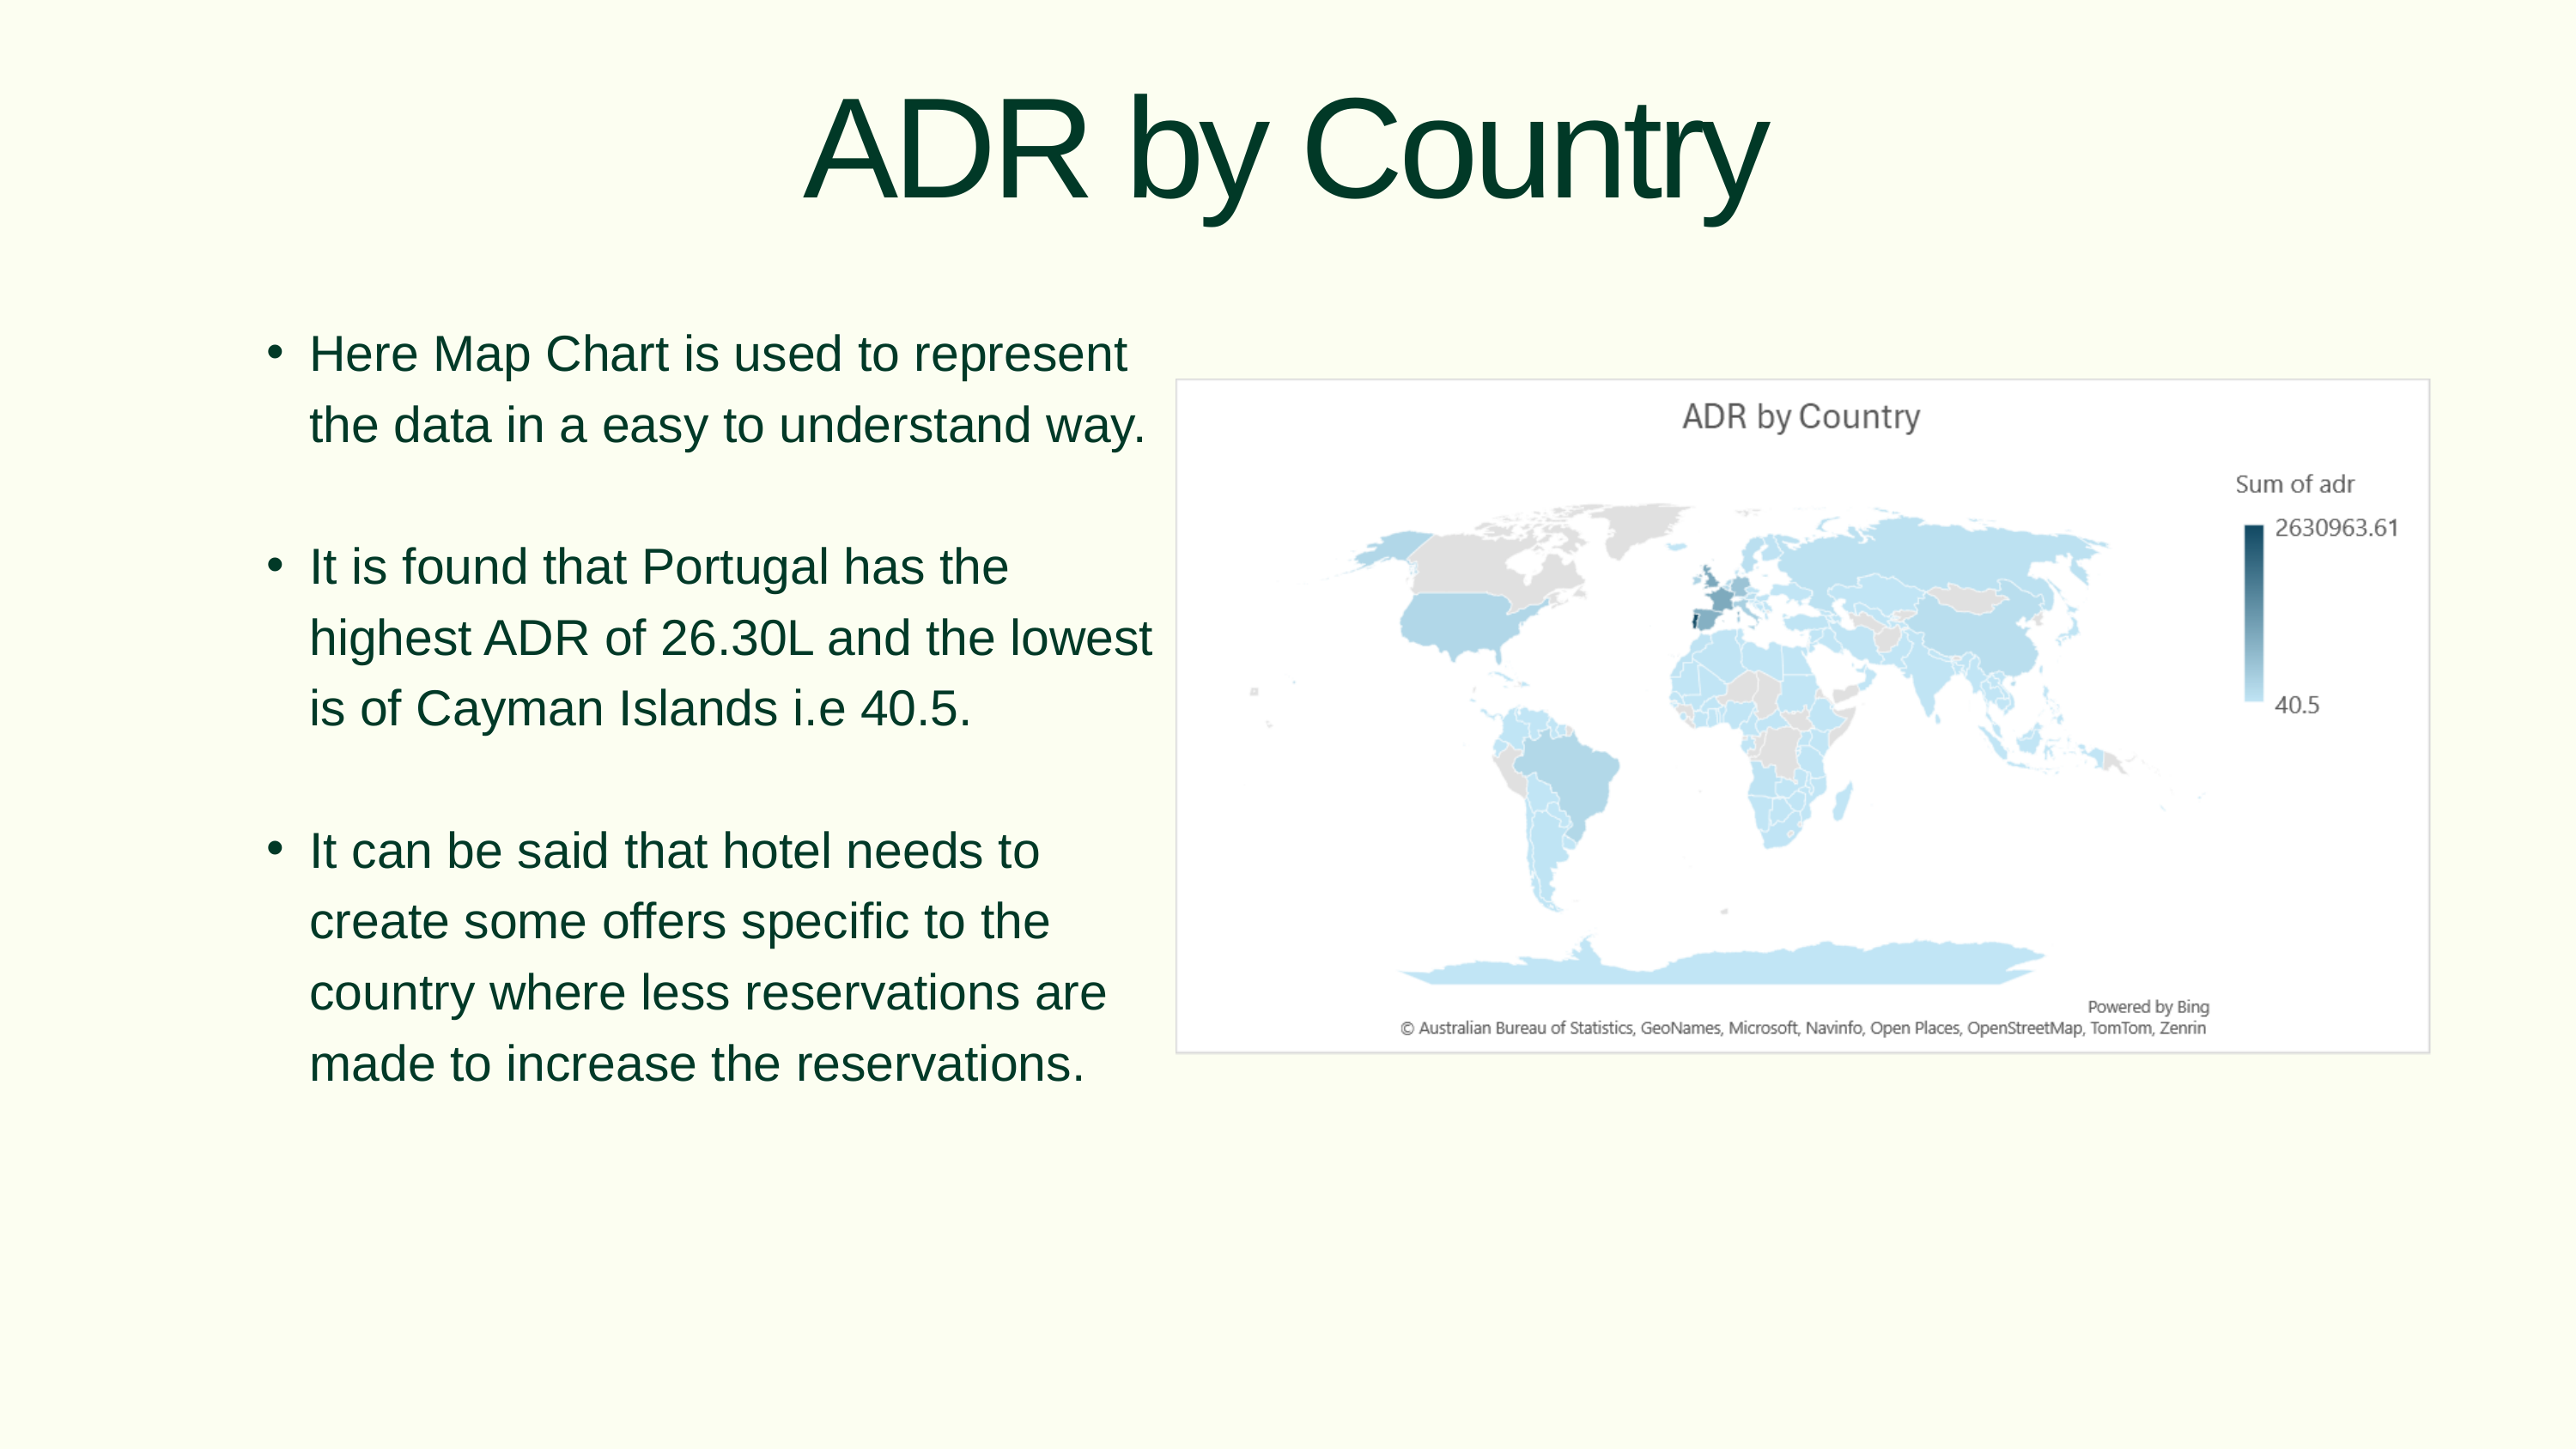

ADR by Country
Here Map Chart is used to represent the data in a easy to understand way.

It is found that Portugal has the highest ADR of 26.30L and the lowest is of Cayman Islands i.e 40.5.

It can be said that hotel needs to create some offers specific to the country where less reservations are made to increase the reservations.